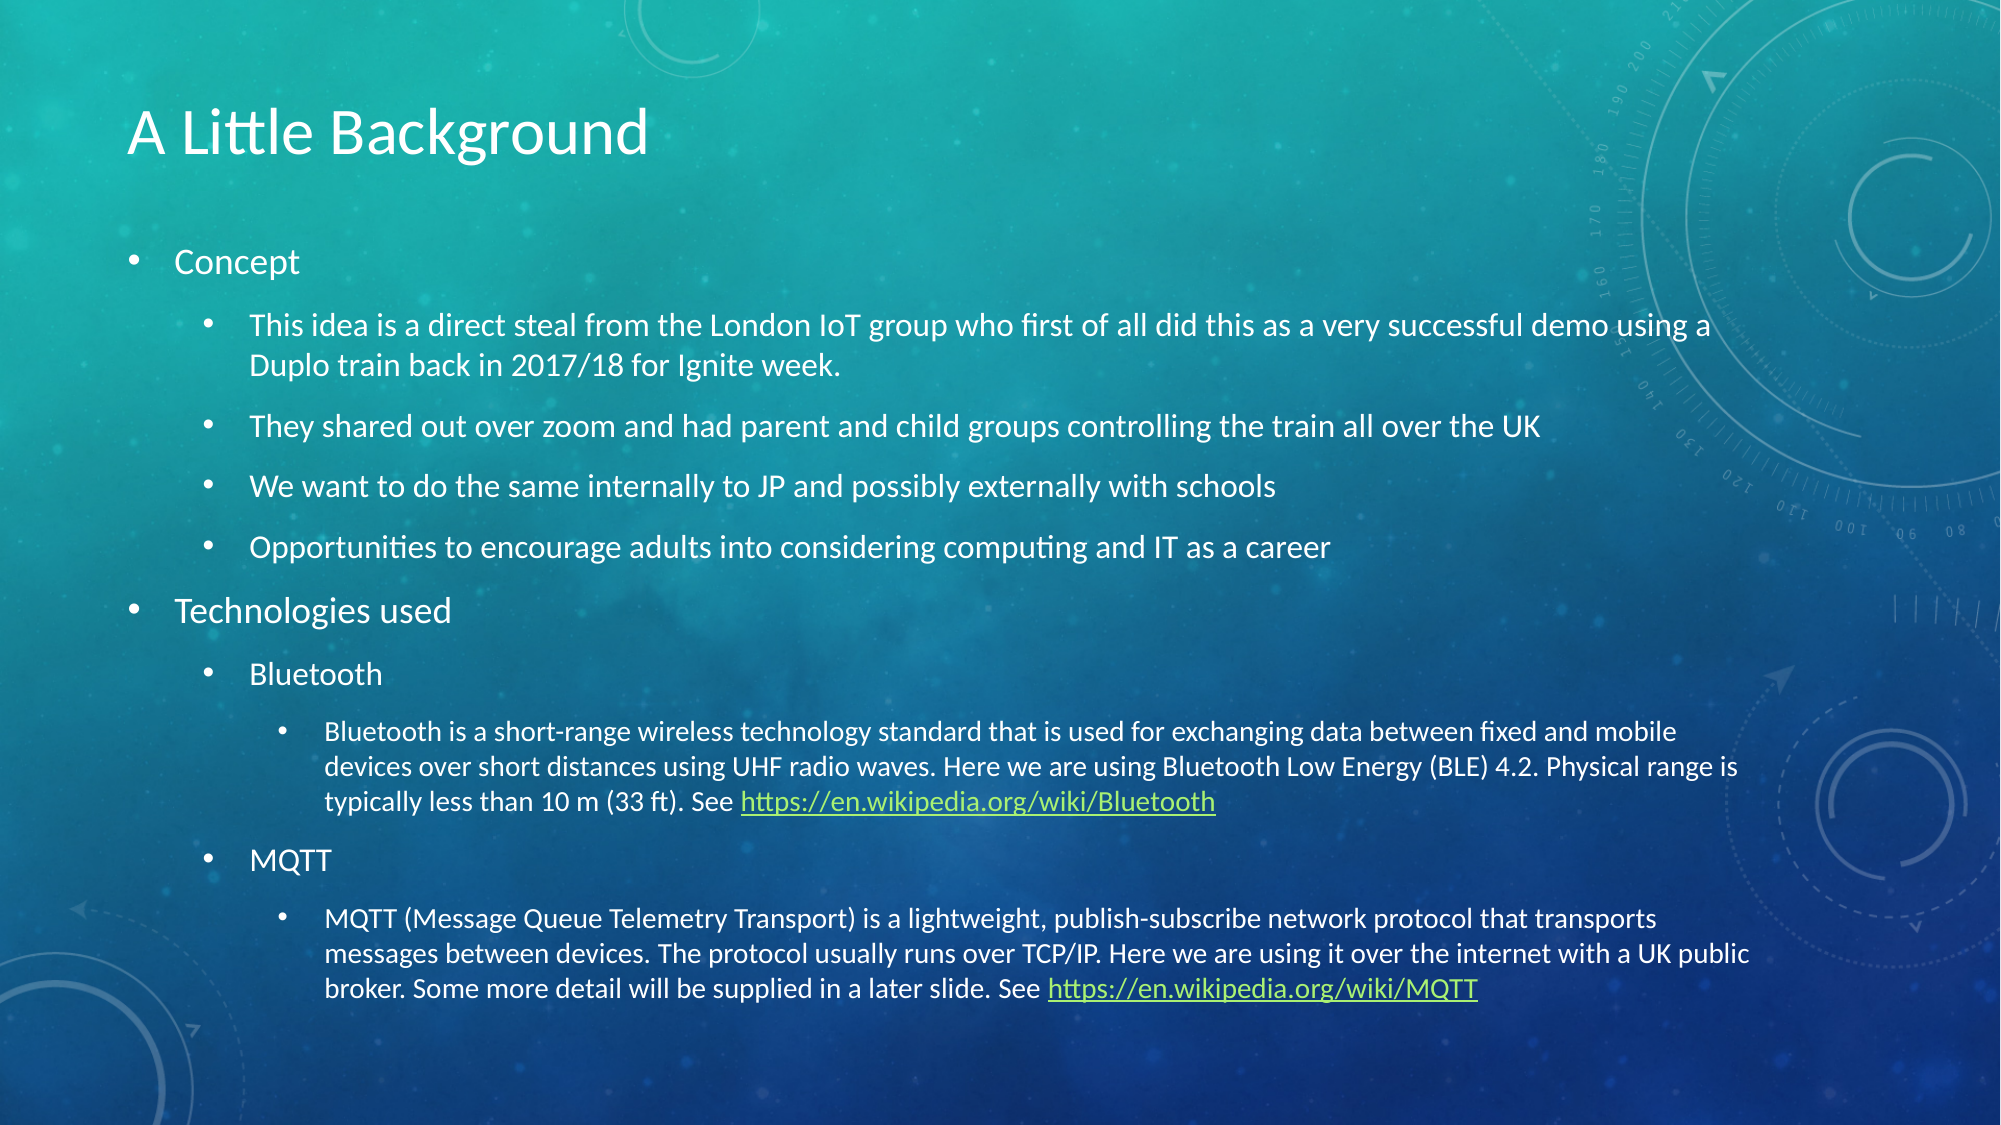

# A Little Background
Concept
This idea is a direct steal from the London IoT group who first of all did this as a very successful demo using a Duplo train back in 2017/18 for Ignite week.
They shared out over zoom and had parent and child groups controlling the train all over the UK
We want to do the same internally to JP and possibly externally with schools
Opportunities to encourage adults into considering computing and IT as a career
Technologies used
Bluetooth
Bluetooth is a short-range wireless technology standard that is used for exchanging data between fixed and mobile devices over short distances using UHF radio waves. Here we are using Bluetooth Low Energy (BLE) 4.2. Physical range is typically less than 10 m (33 ft). See https://en.wikipedia.org/wiki/Bluetooth
MQTT
MQTT (Message Queue Telemetry Transport) is a lightweight, publish-subscribe network protocol that transports messages between devices. The protocol usually runs over TCP/IP. Here we are using it over the internet with a UK public broker. Some more detail will be supplied in a later slide. See https://en.wikipedia.org/wiki/MQTT